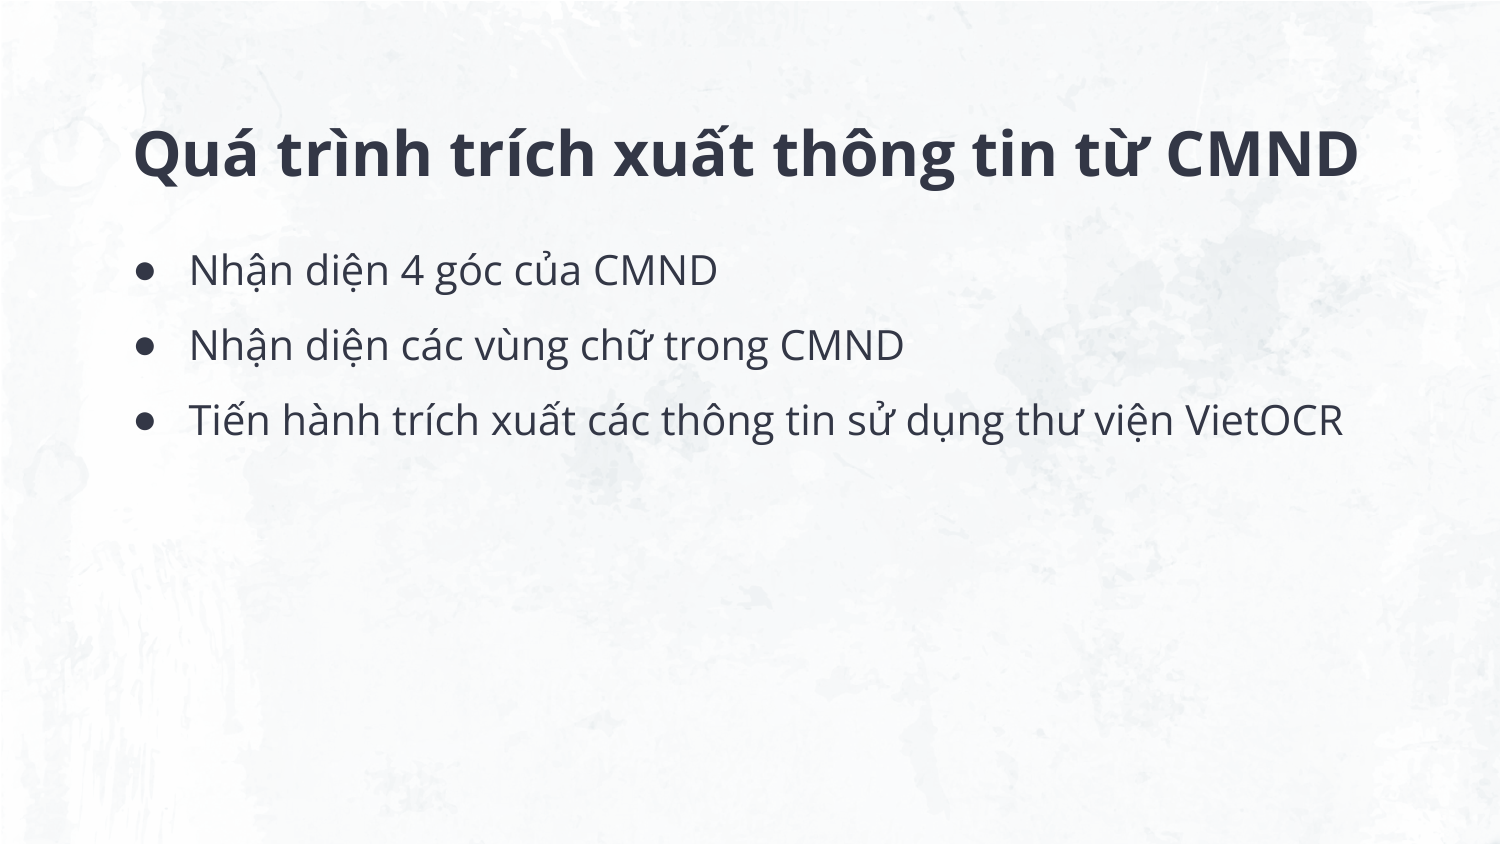

# Quá trình trích xuất thông tin từ CMND
Nhận diện 4 góc của CMND
Nhận diện các vùng chữ trong CMND
Tiến hành trích xuất các thông tin sử dụng thư viện VietOCR